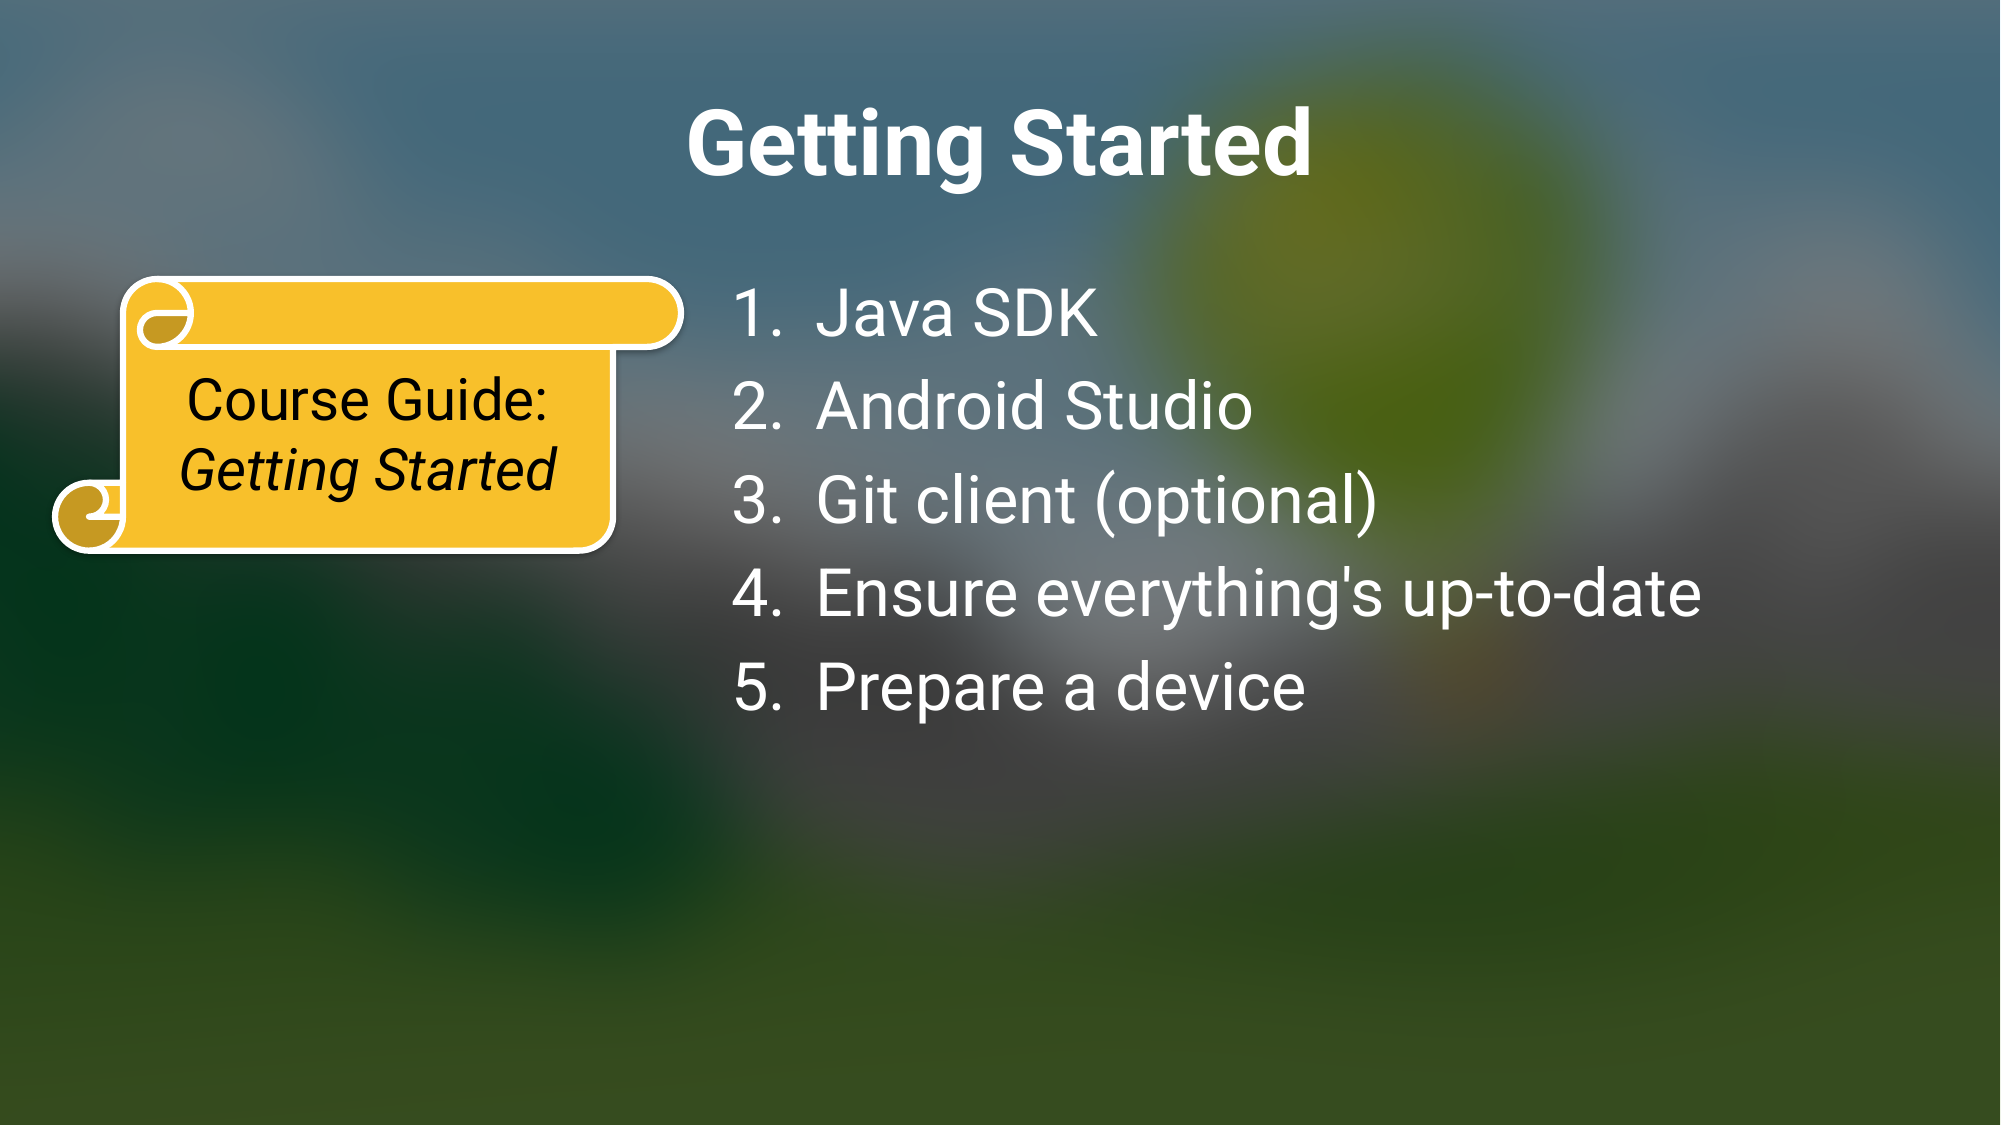

# Getting Started
Java SDK
Android Studio
Git client (optional)
Ensure everything's up-to-date
Prepare a device
Course Guide:
Getting Started